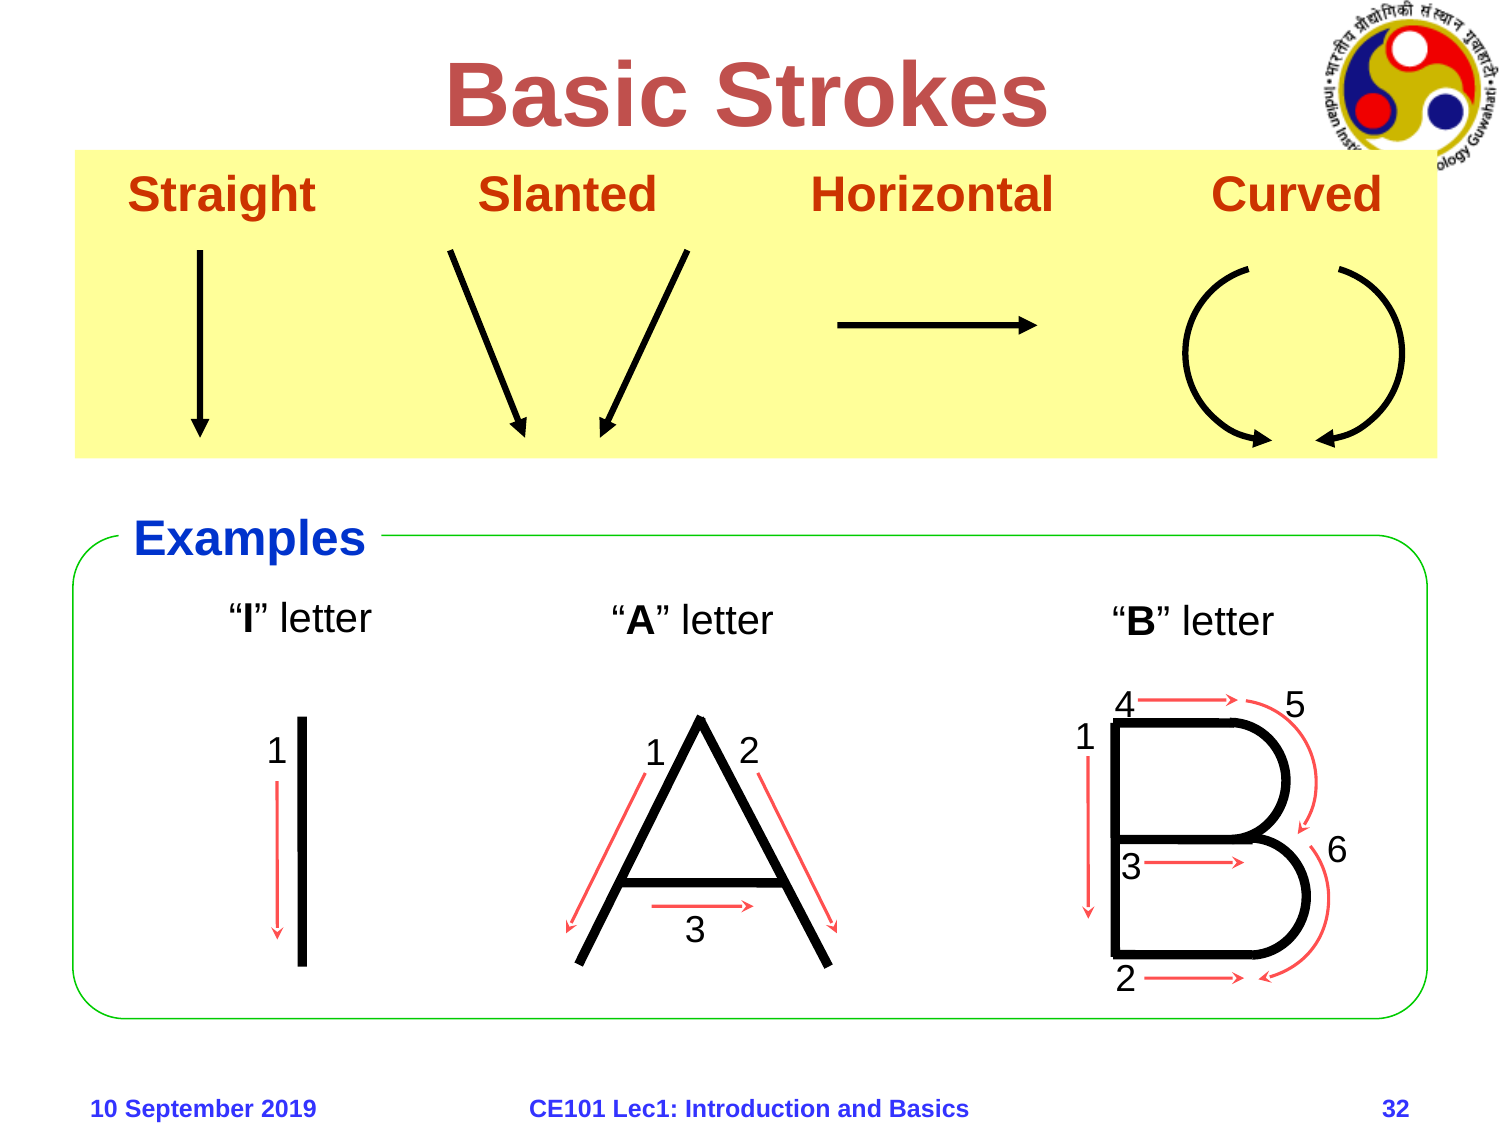

# Basic Strokes

Straight
Slanted
Horizontal
Curved

Examples

“I” letter
“A” letter
“B” letter
4
5

1

1
2

1

6
3

3

2

10 September 2019
CE101 Lec1: Introduction and Basics
32